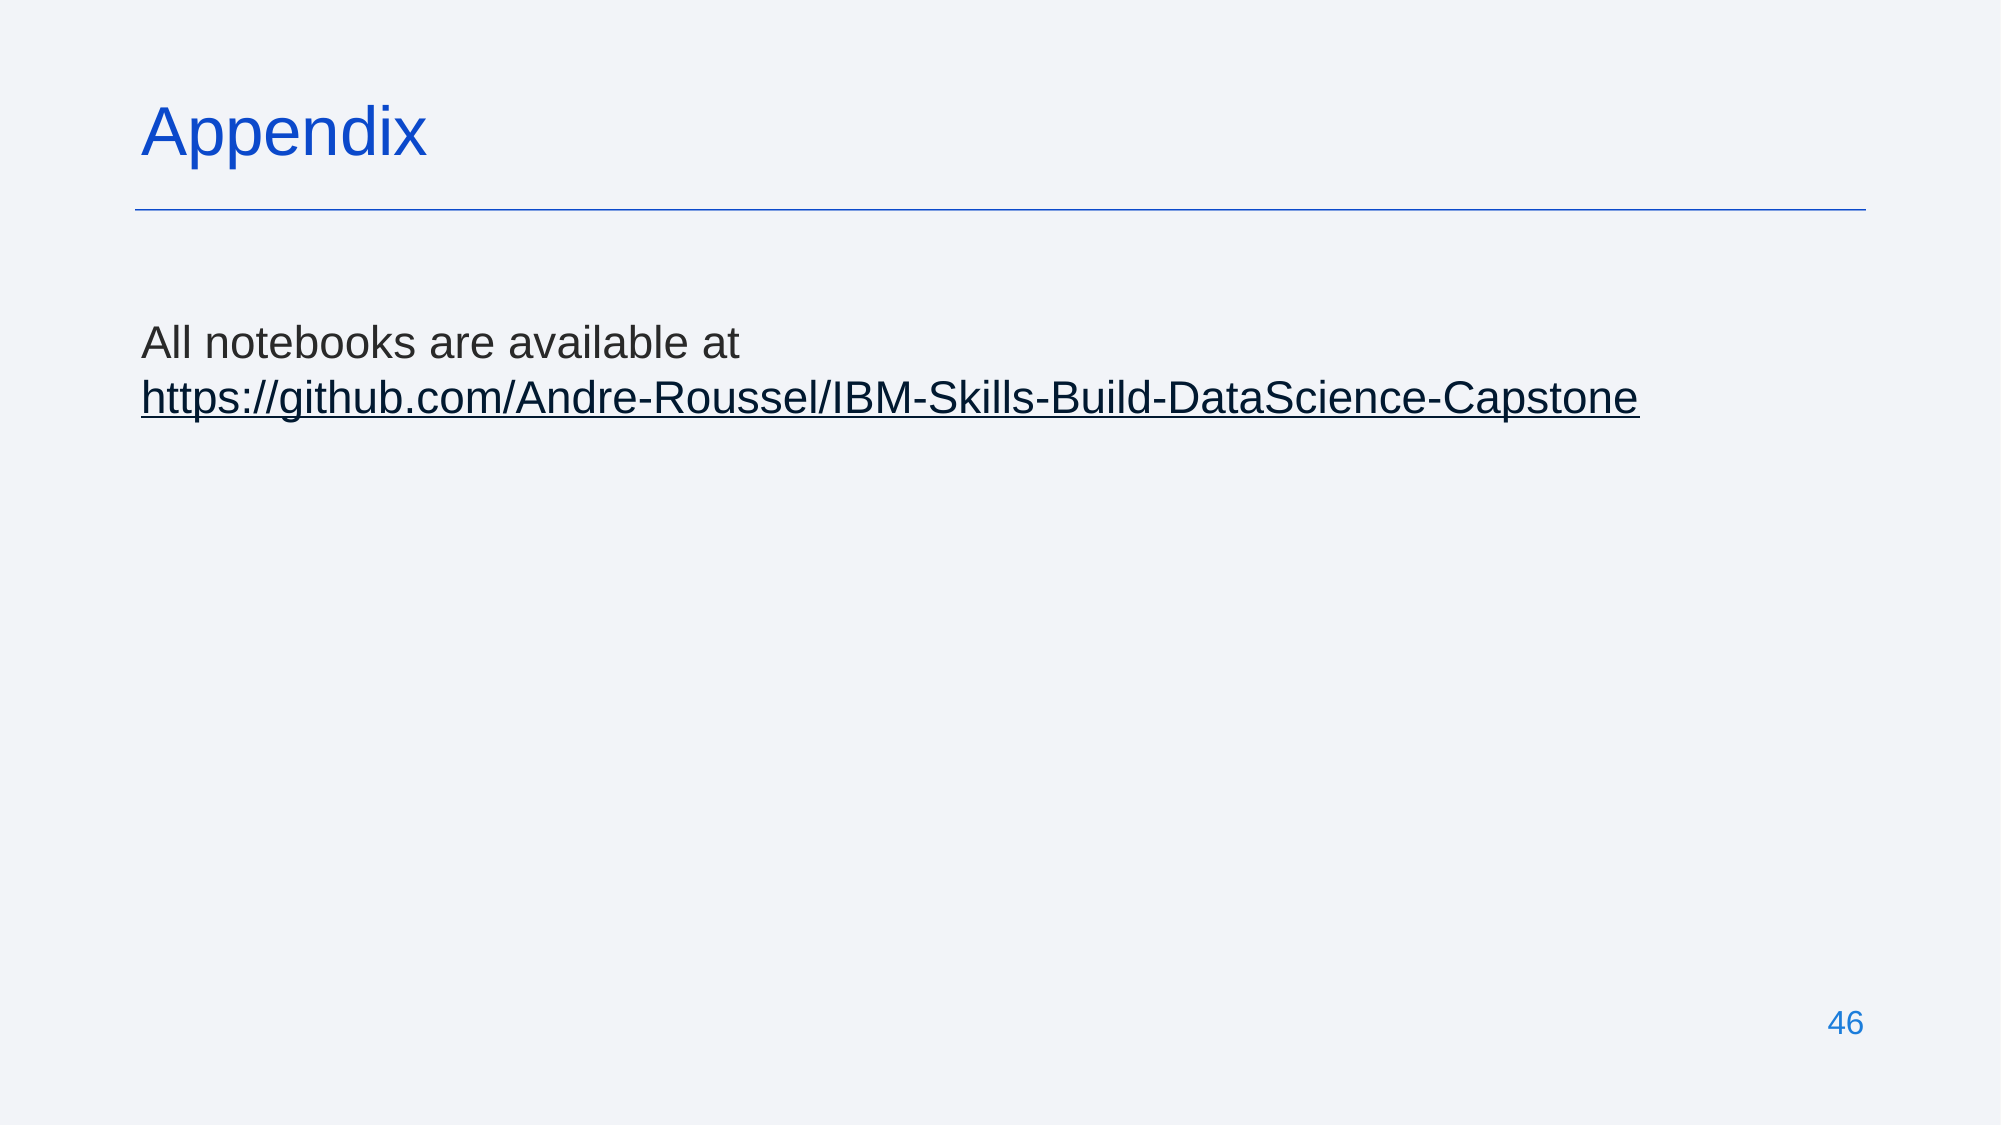

Appendix
All notebooks are available at https://github.com/Andre-Roussel/IBM-Skills-Build-DataScience-Capstone

46